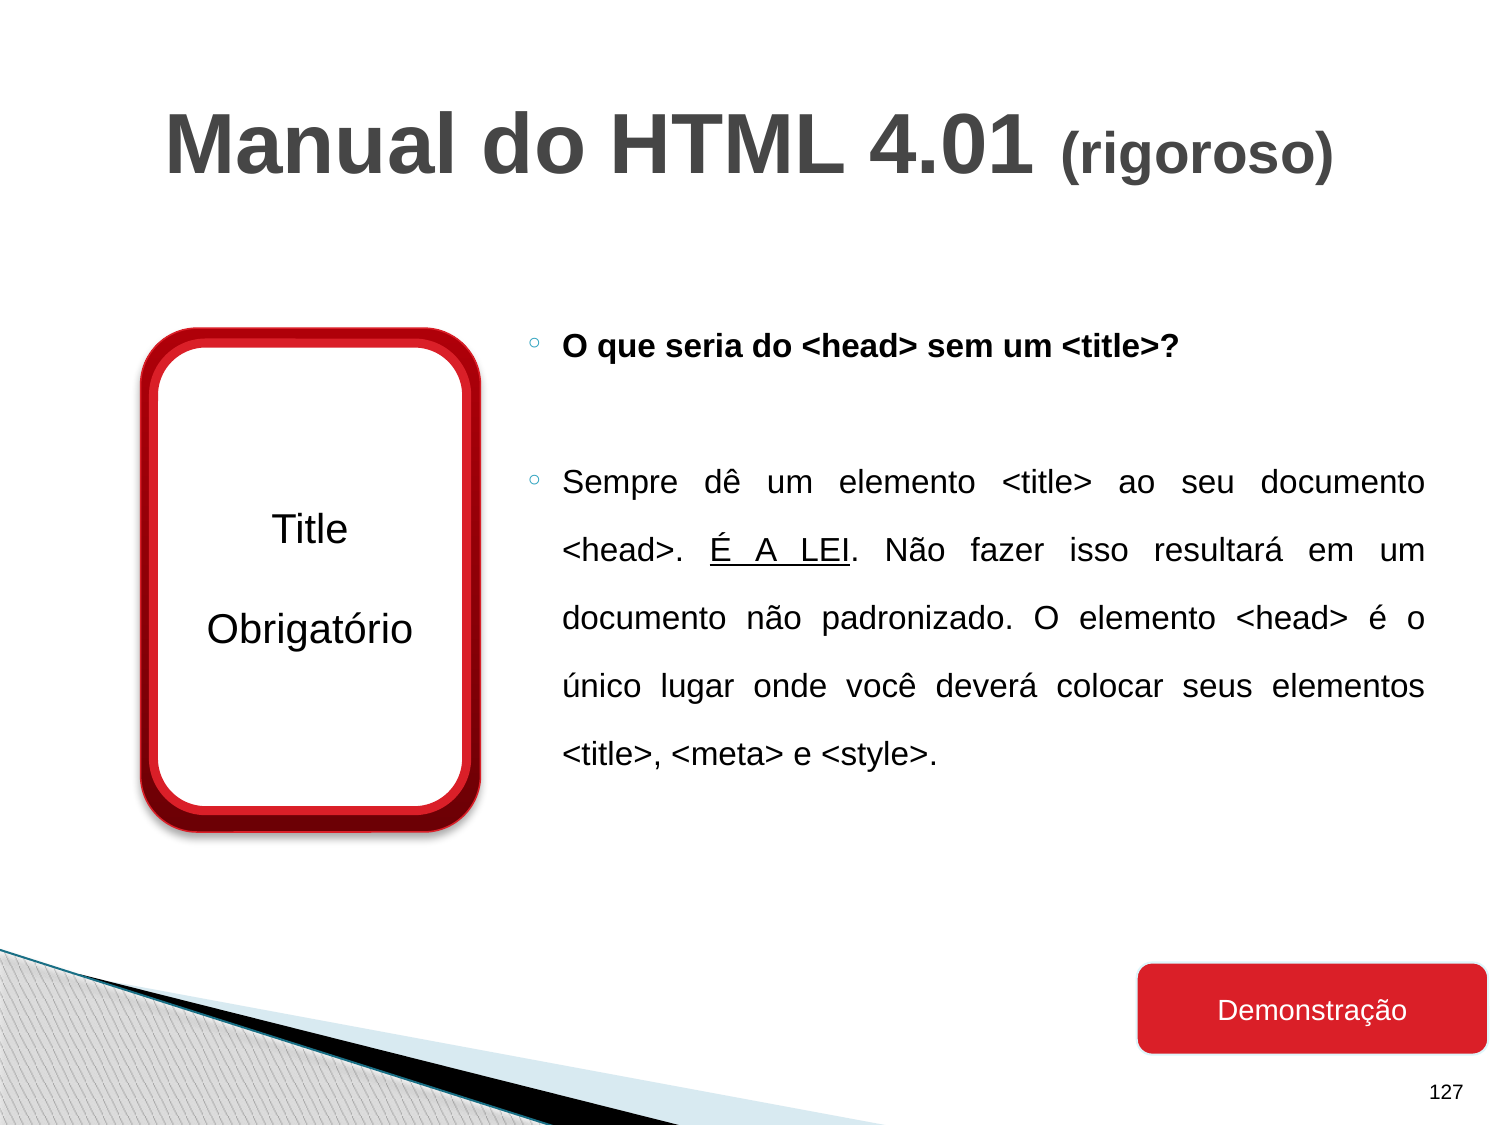

# Manual do HTML 4.01 (rigoroso)
O que seria do <head> sem um <title>?

Sempre dê um elemento <title> ao seu documento <head>. É A LEI. Não fazer isso resultará em um documento não padronizado. O elemento <head> é o único lugar onde você deverá colocar seus elementos <title>, <meta> e <style>.

Title

Obrigatório
Demonstração
127